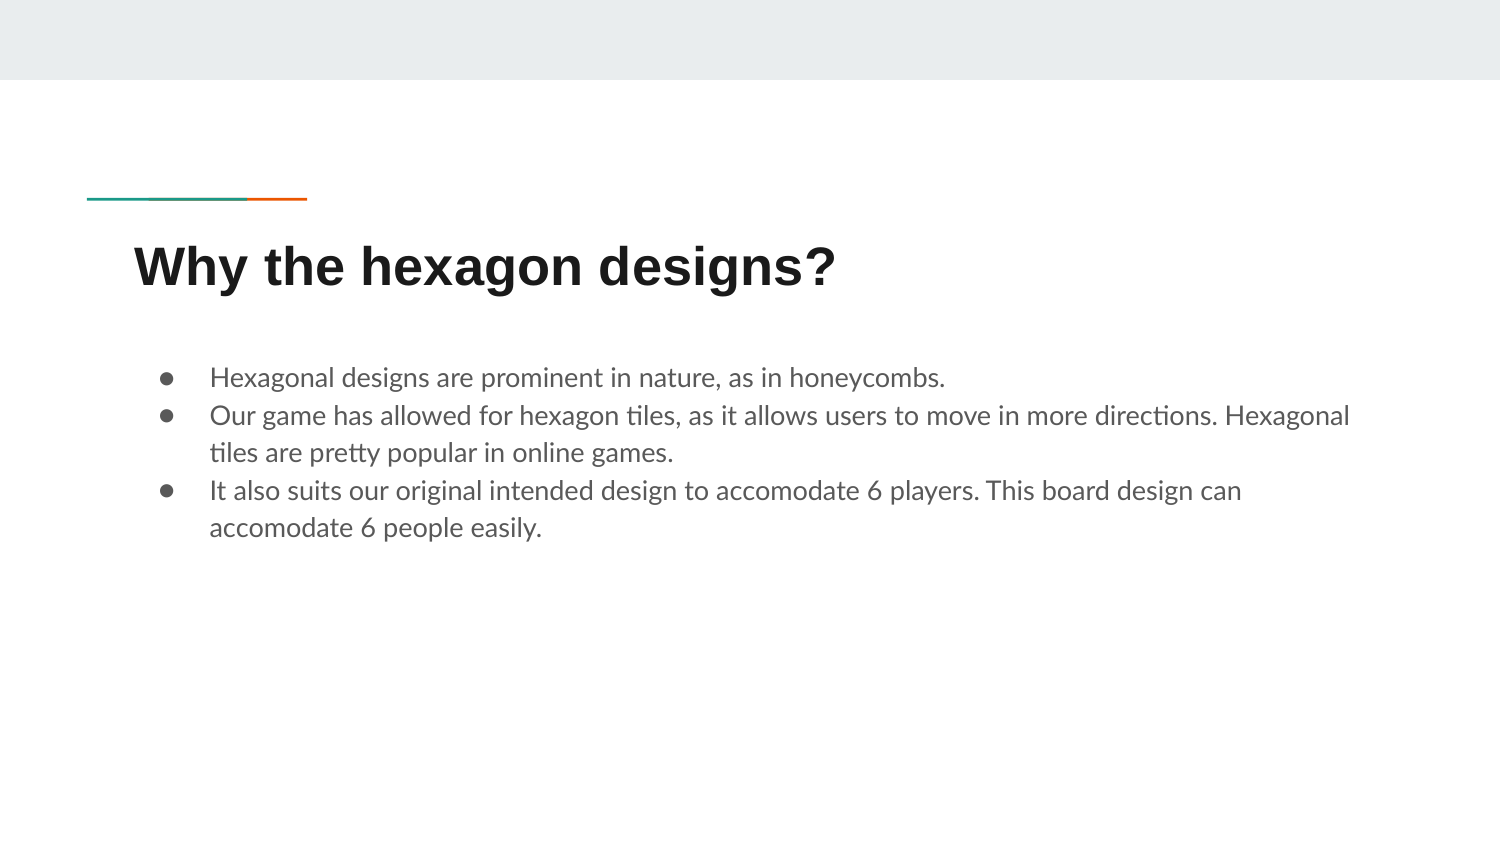

# Why the hexagon designs?
Hexagonal designs are prominent in nature, as in honeycombs.
Our game has allowed for hexagon tiles, as it allows users to move in more directions. Hexagonal tiles are pretty popular in online games.
It also suits our original intended design to accomodate 6 players. This board design can accomodate 6 people easily.